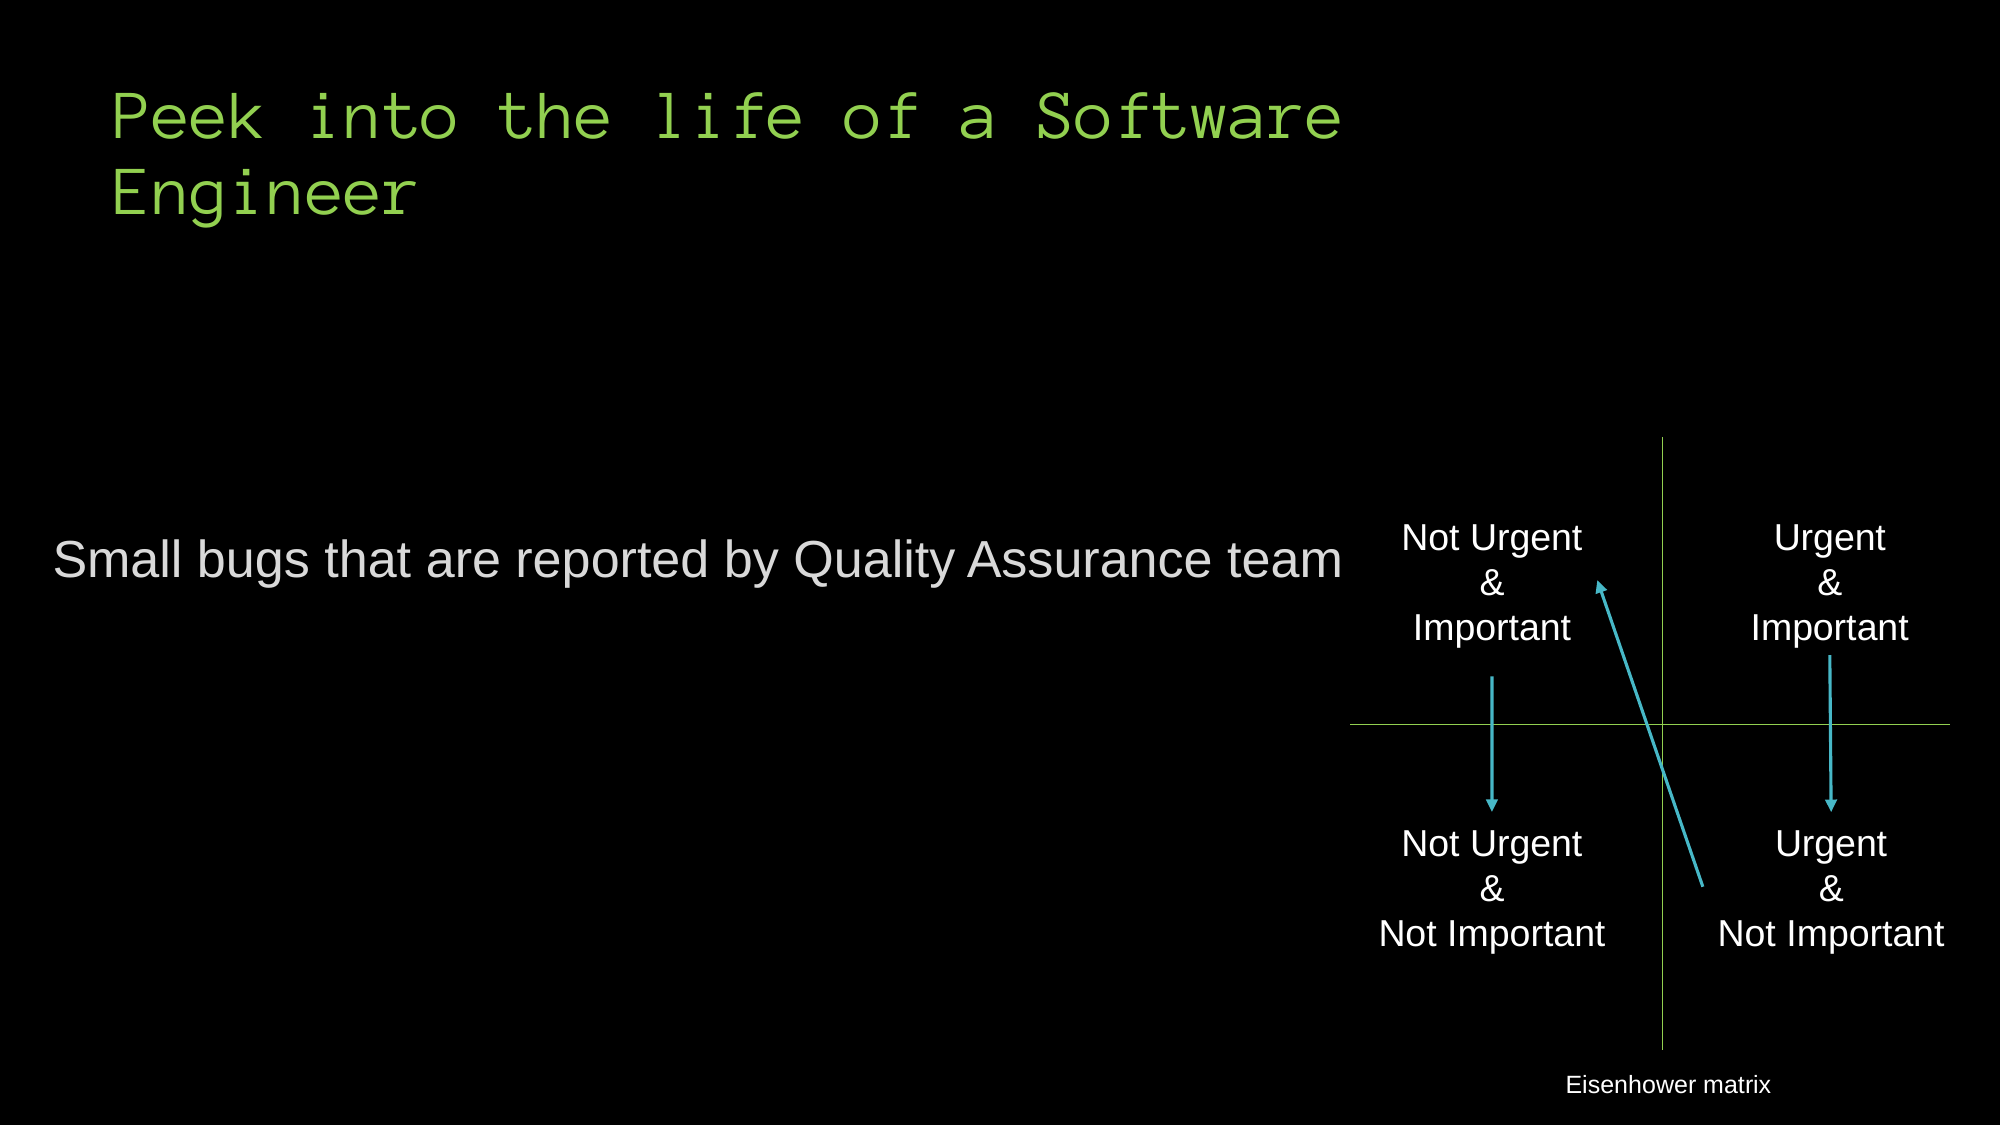

# Peek into the life of a Software Engineer
Not Urgent
&
Important
Urgent
&
Important
Small bugs that are reported by Quality Assurance team
Not Urgent
&
Not Important
Urgent
&
Not Important
Eisenhower matrix